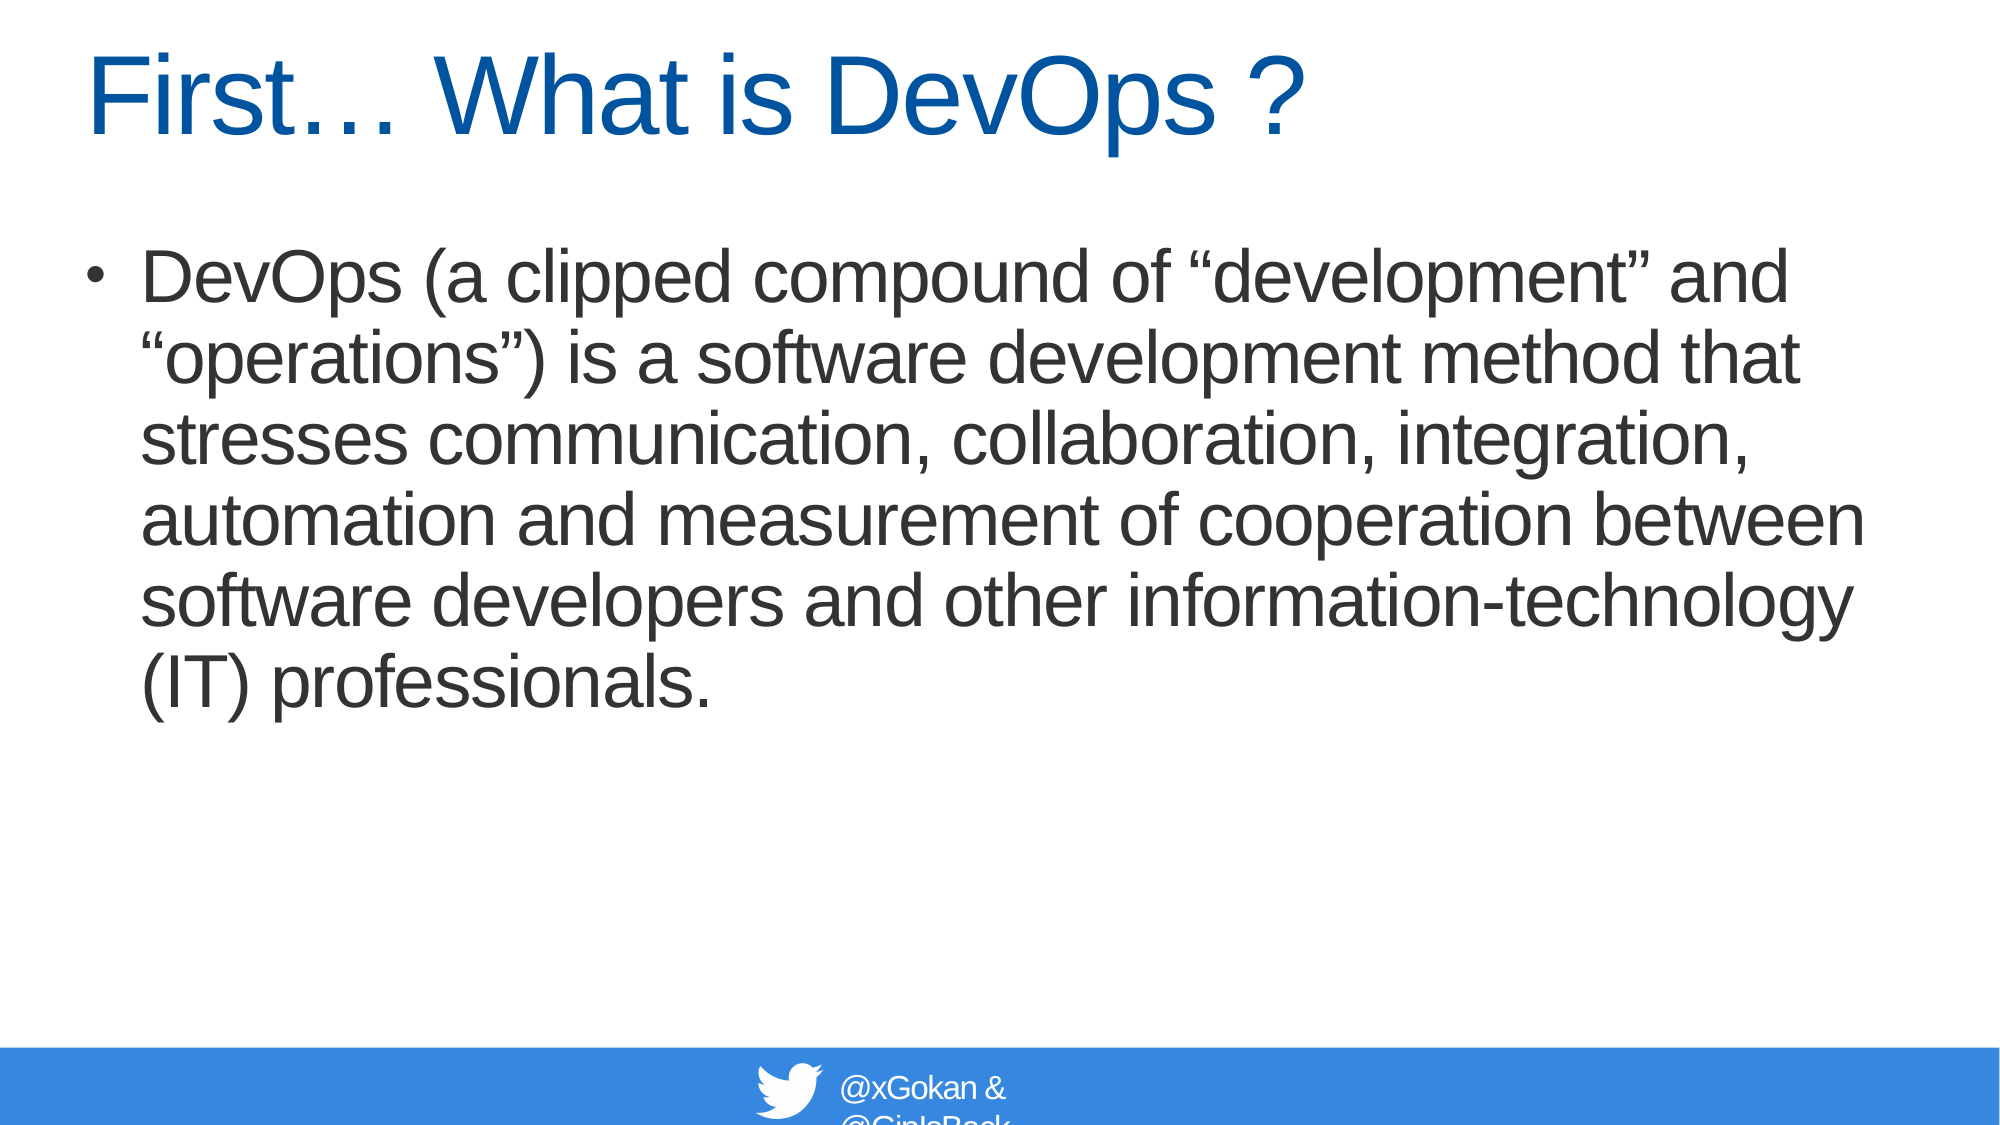

# First… What is DevOps ?
DevOps (a clipped compound of “development” and “operations”) is a software development method that stresses communication, collaboration, integration, automation and measurement of cooperation between software developers and other information-technology (IT) professionals.